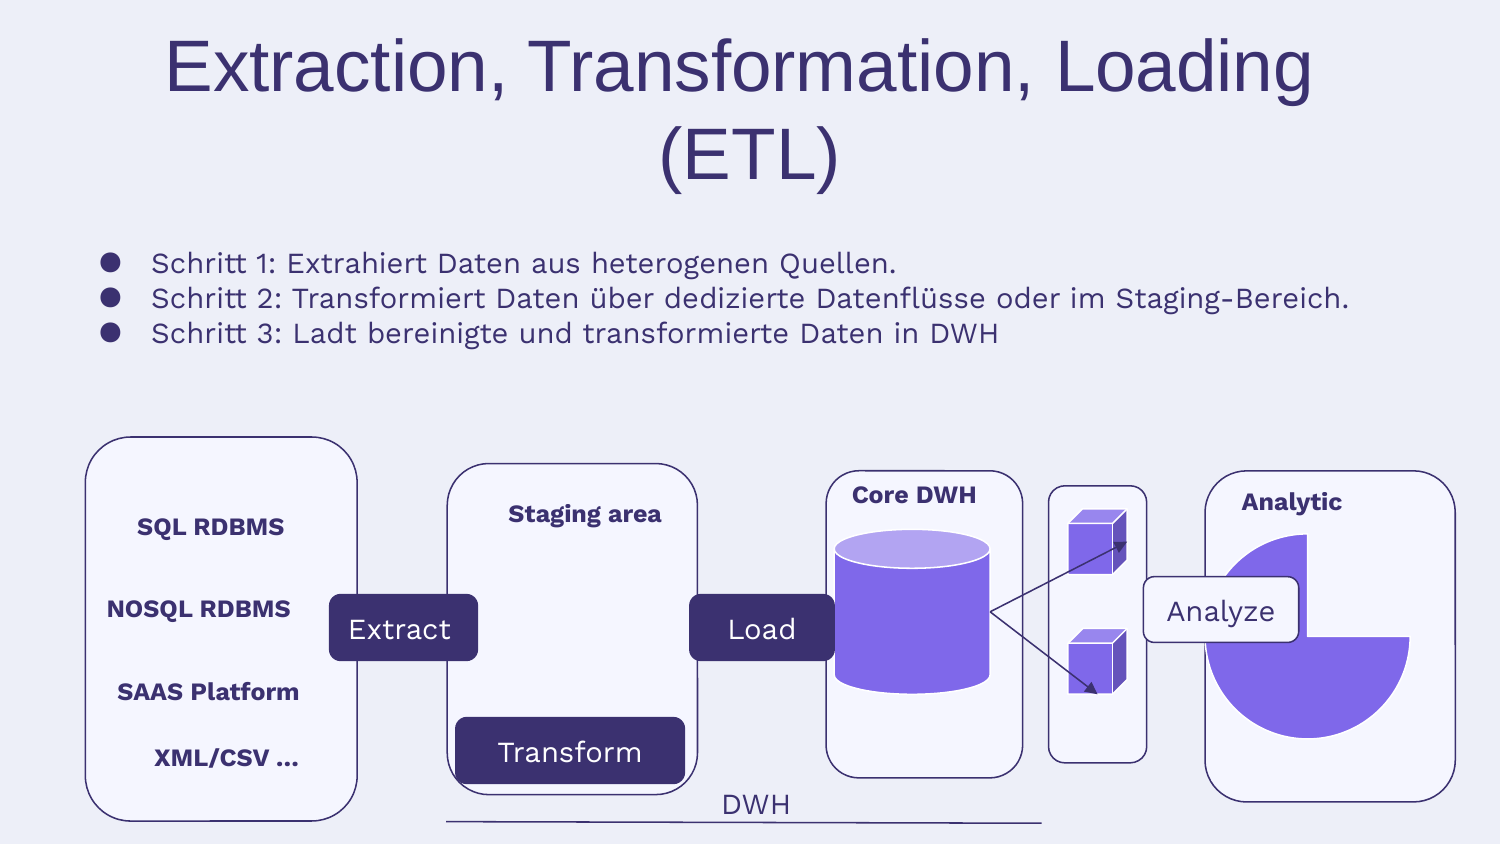

# Extraction, Transformation, Loading  (ETL)

Schritt 1: Extrahiert Daten aus heterogenen Quellen.
Schritt 2: Transformiert Daten über dedizierte Datenflüsse oder im Staging-Bereich.
Schritt 3: Ladt bereinigte und transformierte Daten in DWH

Core DWH

Analytic
Staging area

SQL RDBMS

Analyze
NOSQL RDBMS
Extract
Load

SAAS Platform
Transform
XML/CSV …
DWH